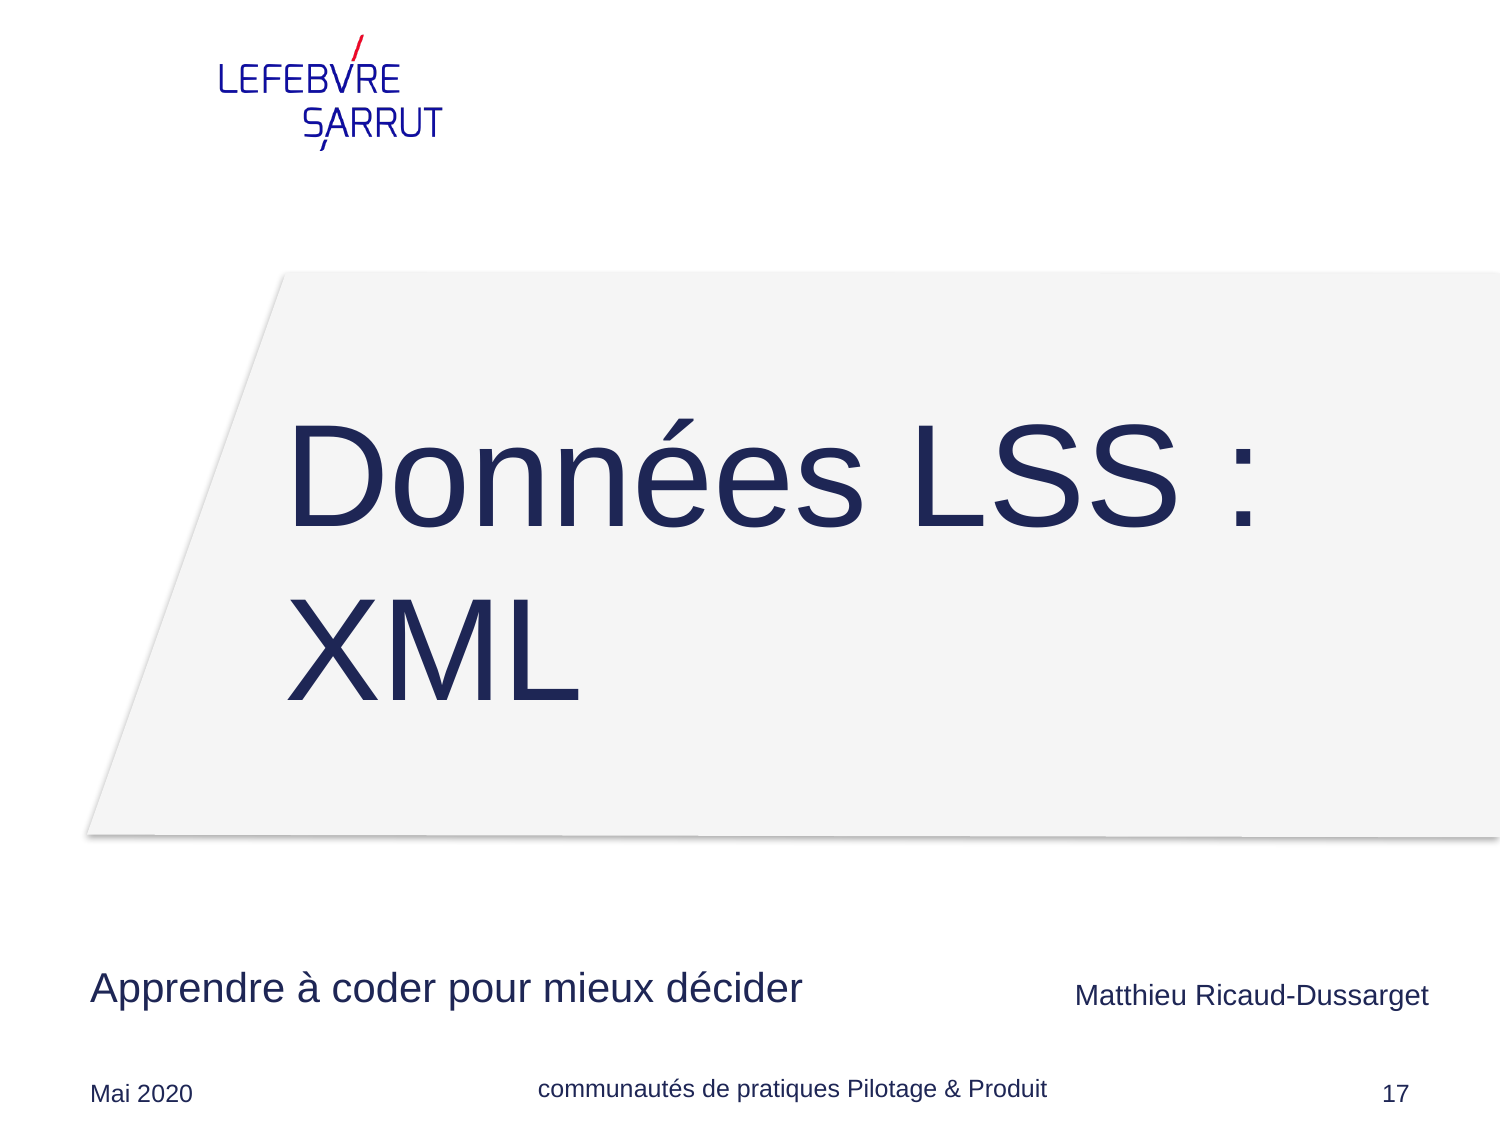

# Données LSS :  XML
Apprendre à coder pour mieux décider
Matthieu Ricaud-Dussarget
communautés de pratiques Pilotage & Produit
Mai 2020
17